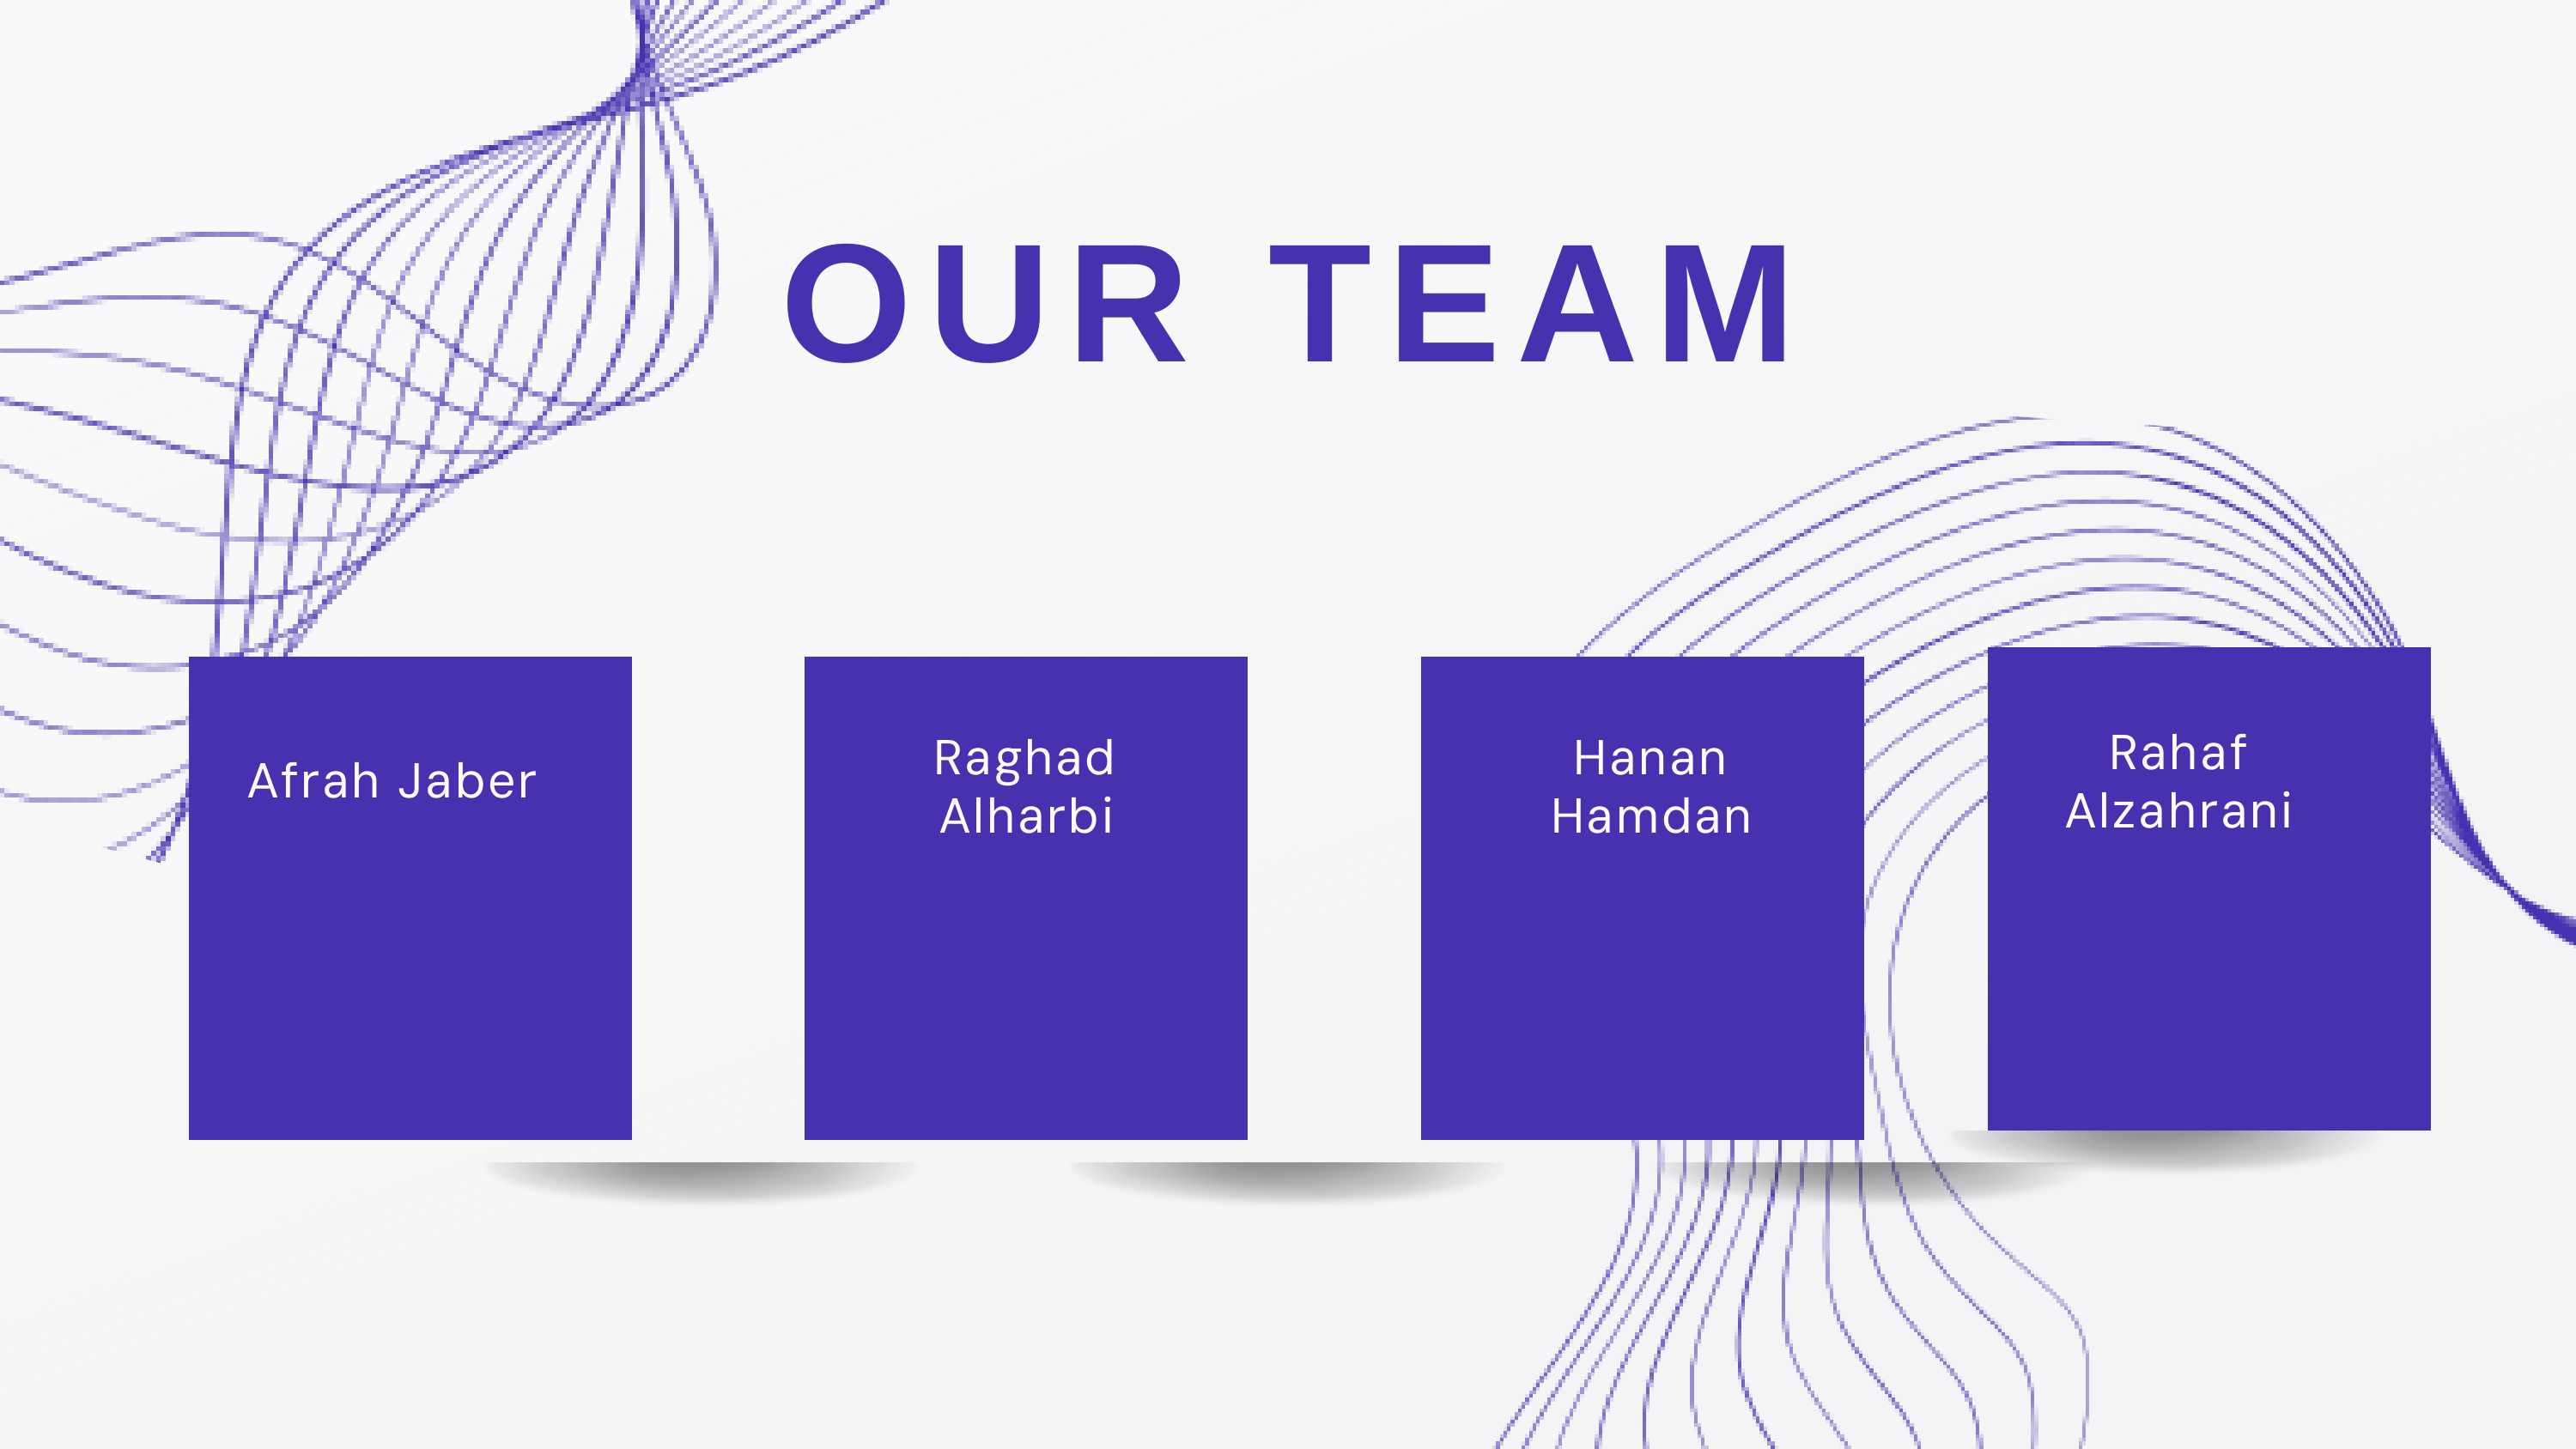

OUR TEAM

Rahaf
Alzahrani
Raghad Alharbi
Hanan Hamdan
Afrah Jaber
Drew Holloway